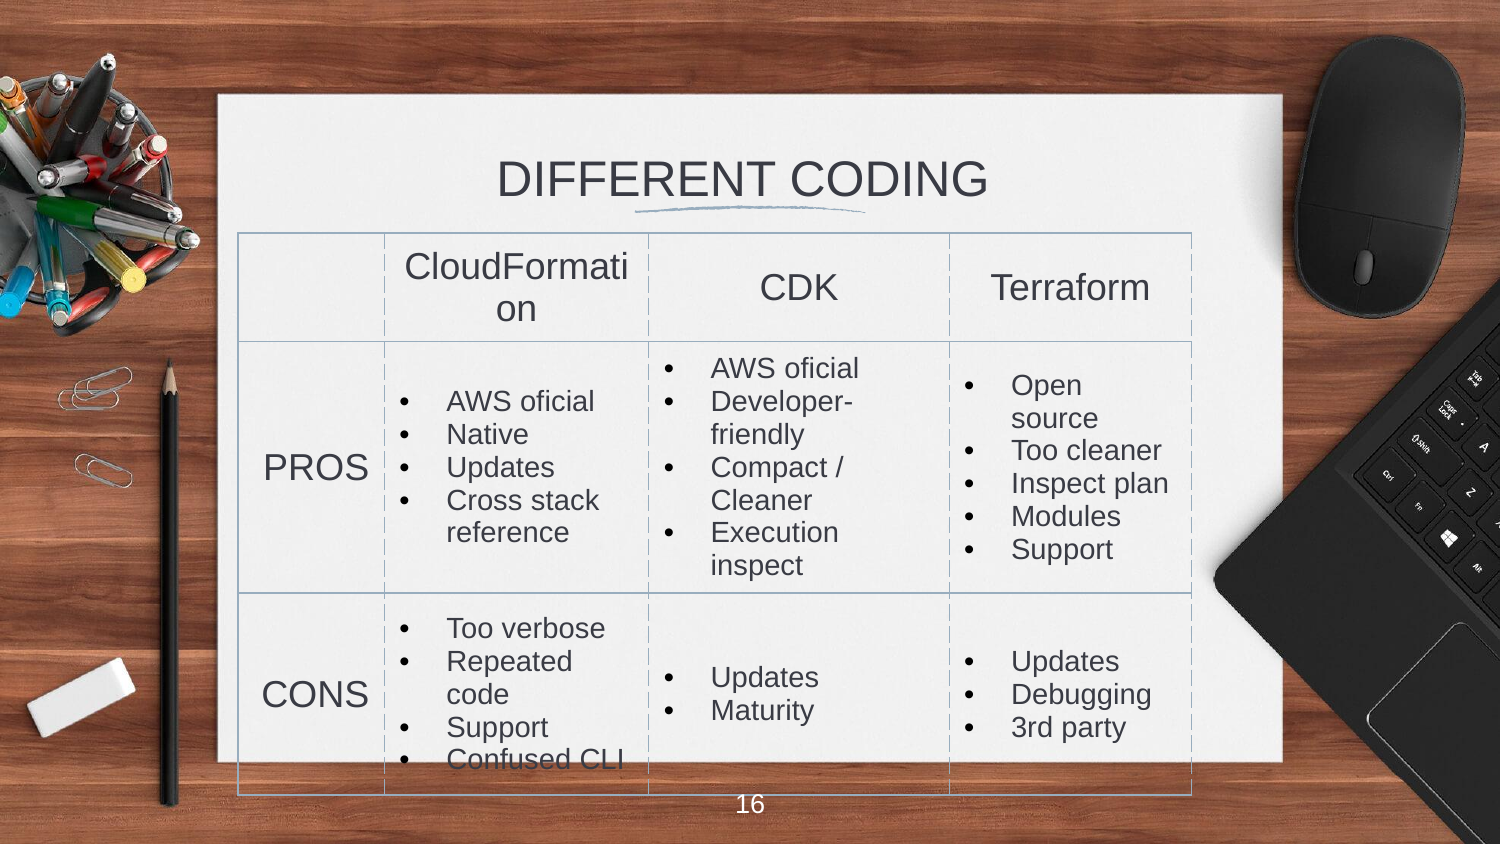

# DIFFERENT CODING
|  | CloudFormation | CDK | Terraform |
| --- | --- | --- | --- |
| PROS | AWS oficial Native Updates Cross stack reference | AWS oficial Developer-friendly Compact / Cleaner Execution inspect | Open source Too cleaner Inspect plan Modules Support |
| CONS | Too verbose Repeated code Support Confused CLI | Updates Maturity | Updates Debugging 3rd party |
16